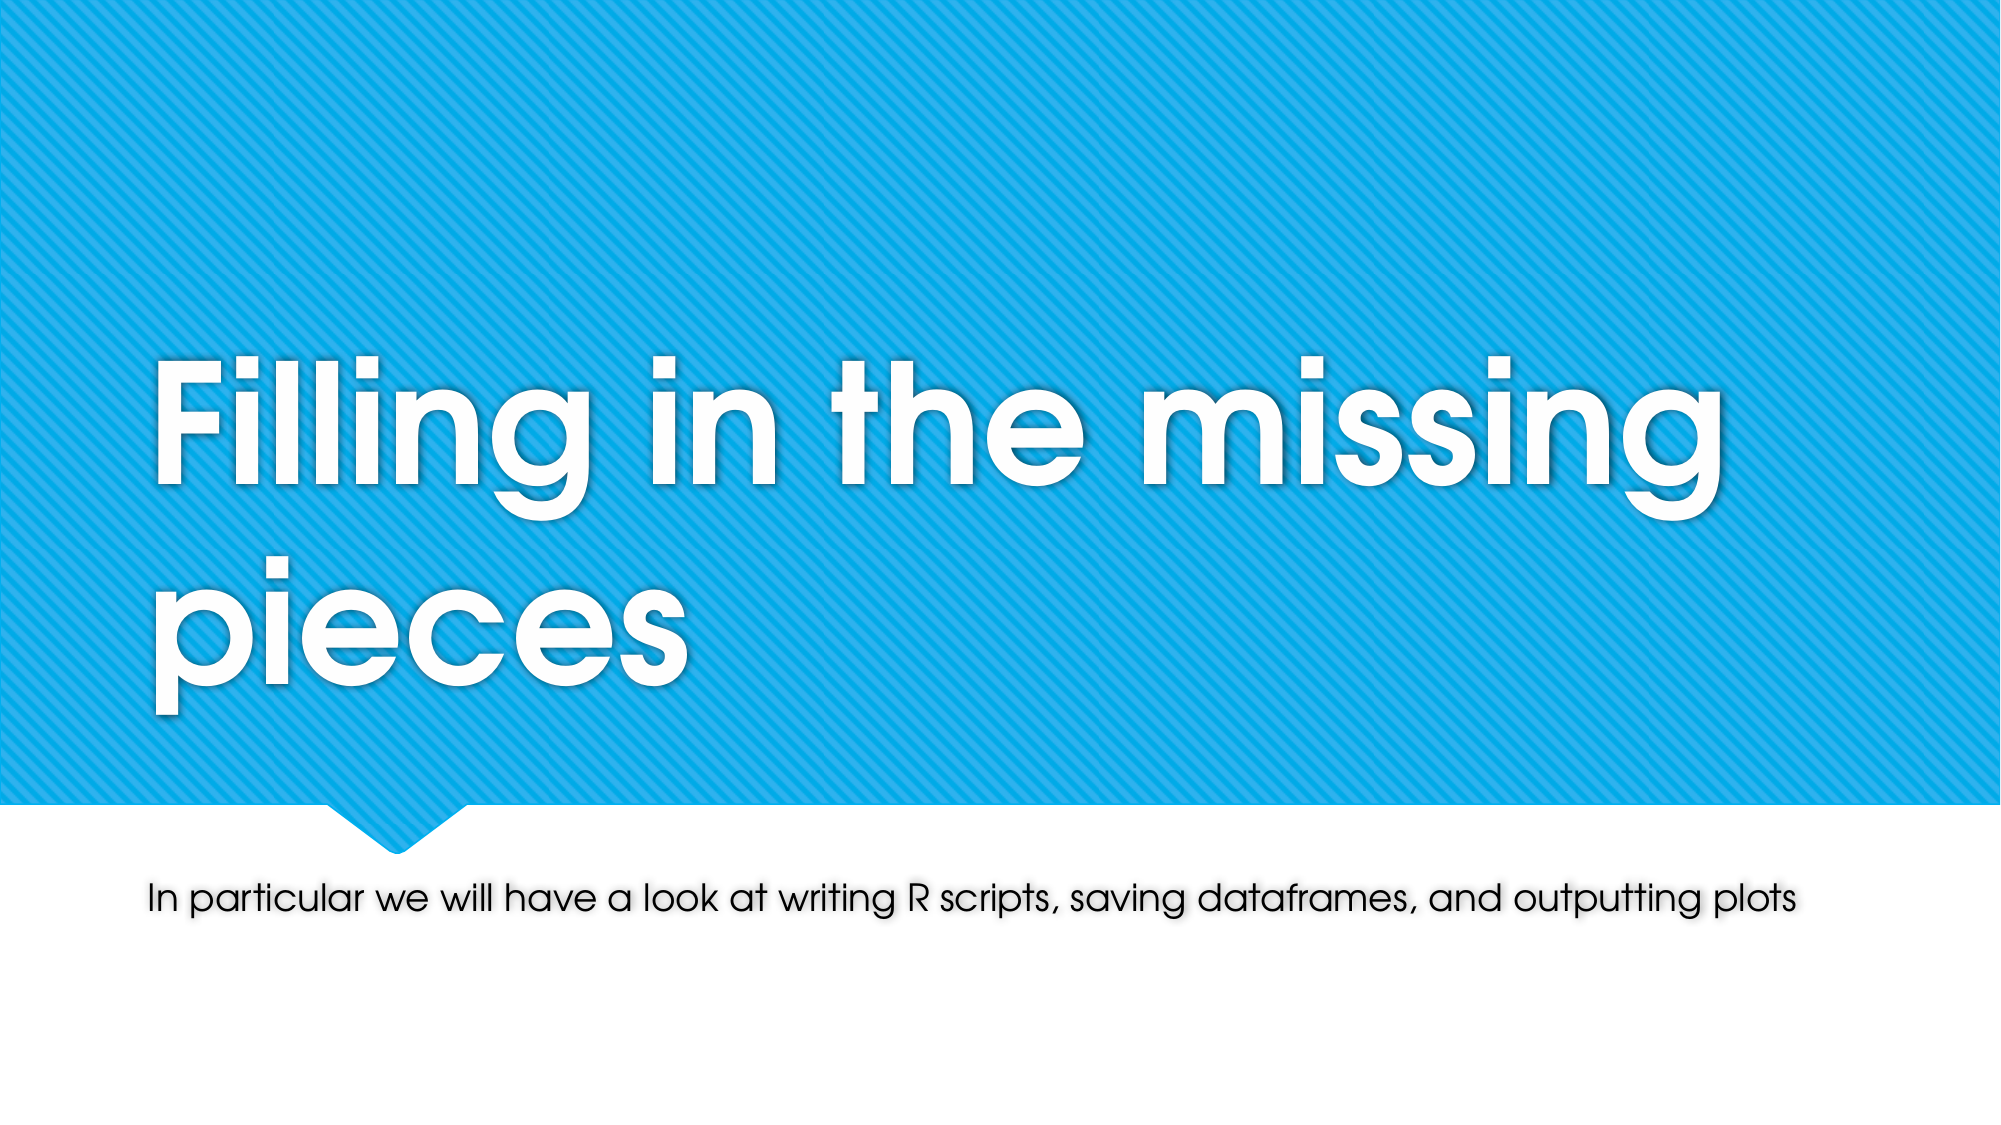

# Filling in the missing pieces
In particular we will have a look at writing R scripts, saving dataframes, and outputting plots